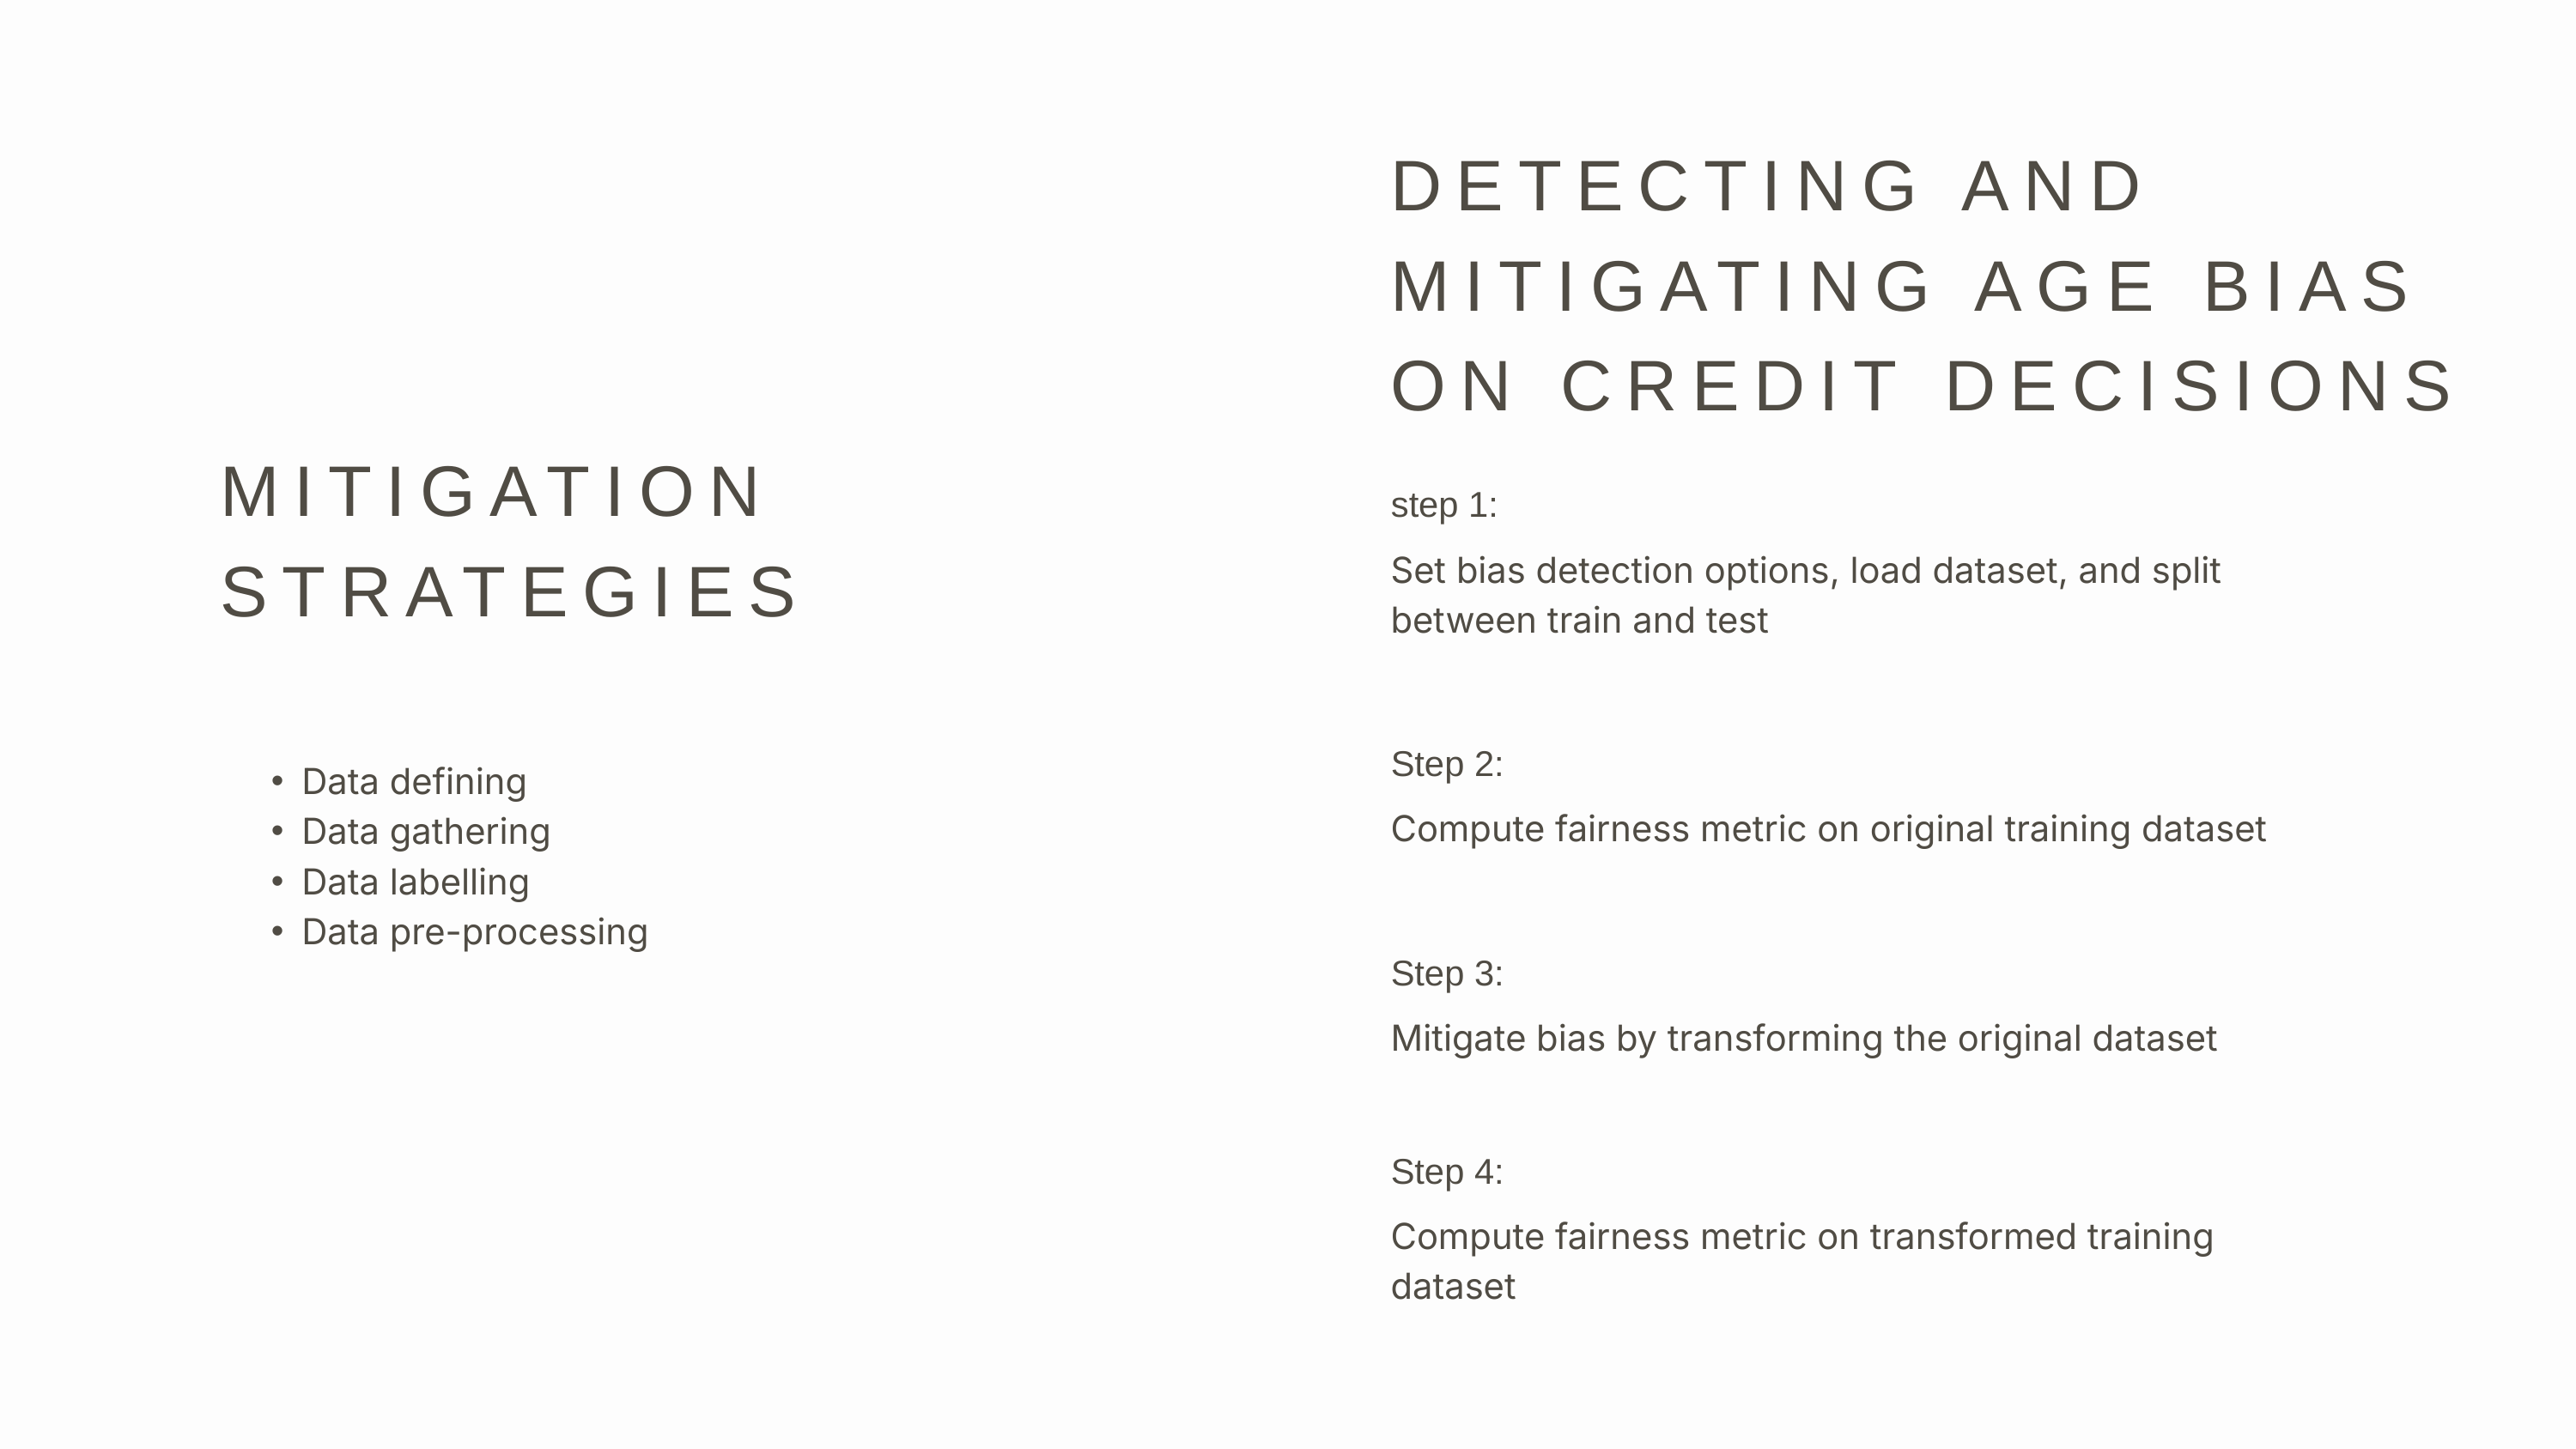

DETECTING AND MITIGATING AGE BIAS ON CREDIT DECISIONS

step 1:
Set bias detection options, load dataset, and split between train and test

Step 2:
Compute fairness metric on original training dataset

Step 3:
Mitigate bias by transforming the original dataset
Step 4:
Compute fairness metric on transformed training dataset
MITIGATION STRATEGIES

Data defining
Data gathering
Data labelling
Data pre-processing